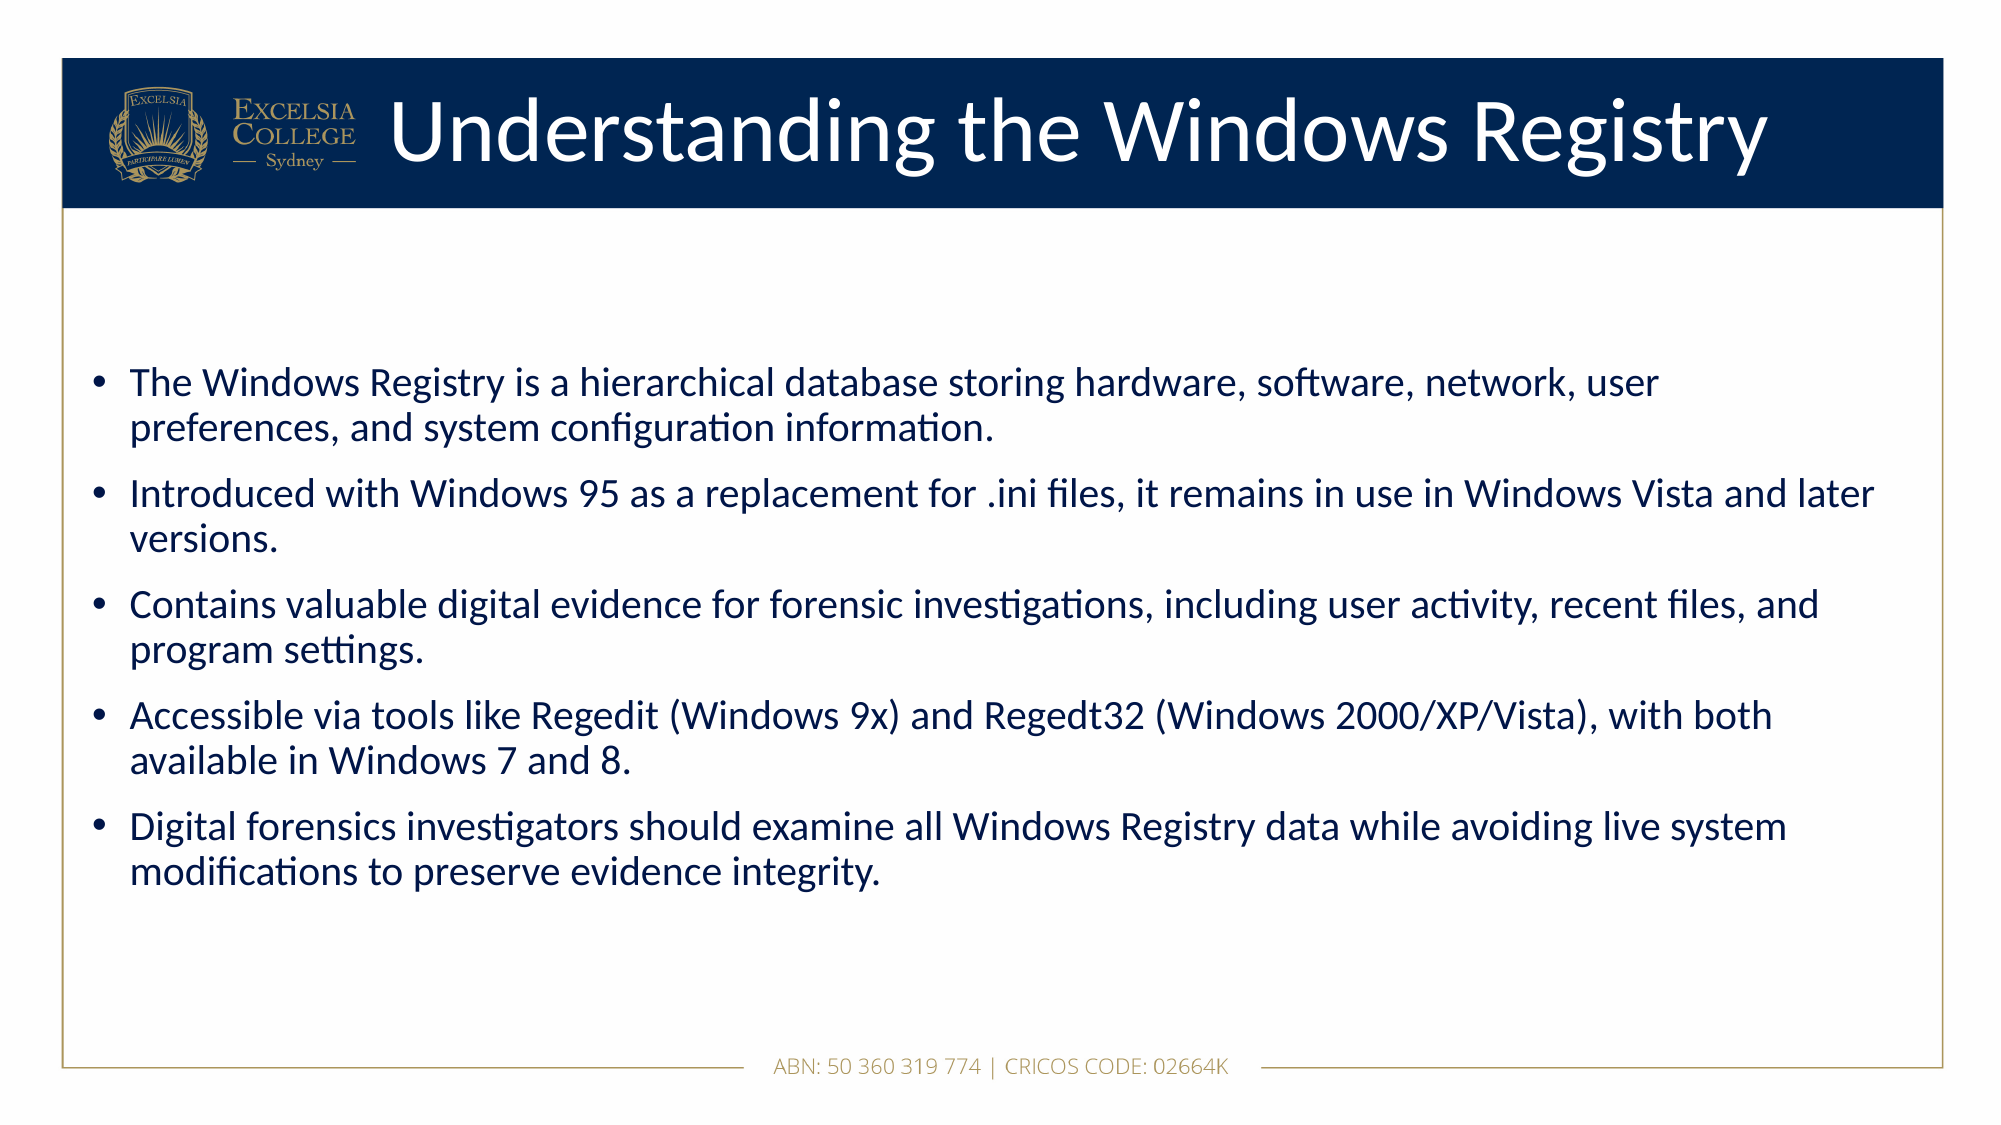

# Understanding the Windows Registry
The Windows Registry is a hierarchical database storing hardware, software, network, user preferences, and system configuration information.
Introduced with Windows 95 as a replacement for .ini files, it remains in use in Windows Vista and later versions.
Contains valuable digital evidence for forensic investigations, including user activity, recent files, and program settings.
Accessible via tools like Regedit (Windows 9x) and Regedt32 (Windows 2000/XP/Vista), with both available in Windows 7 and 8.
Digital forensics investigators should examine all Windows Registry data while avoiding live system modifications to preserve evidence integrity.